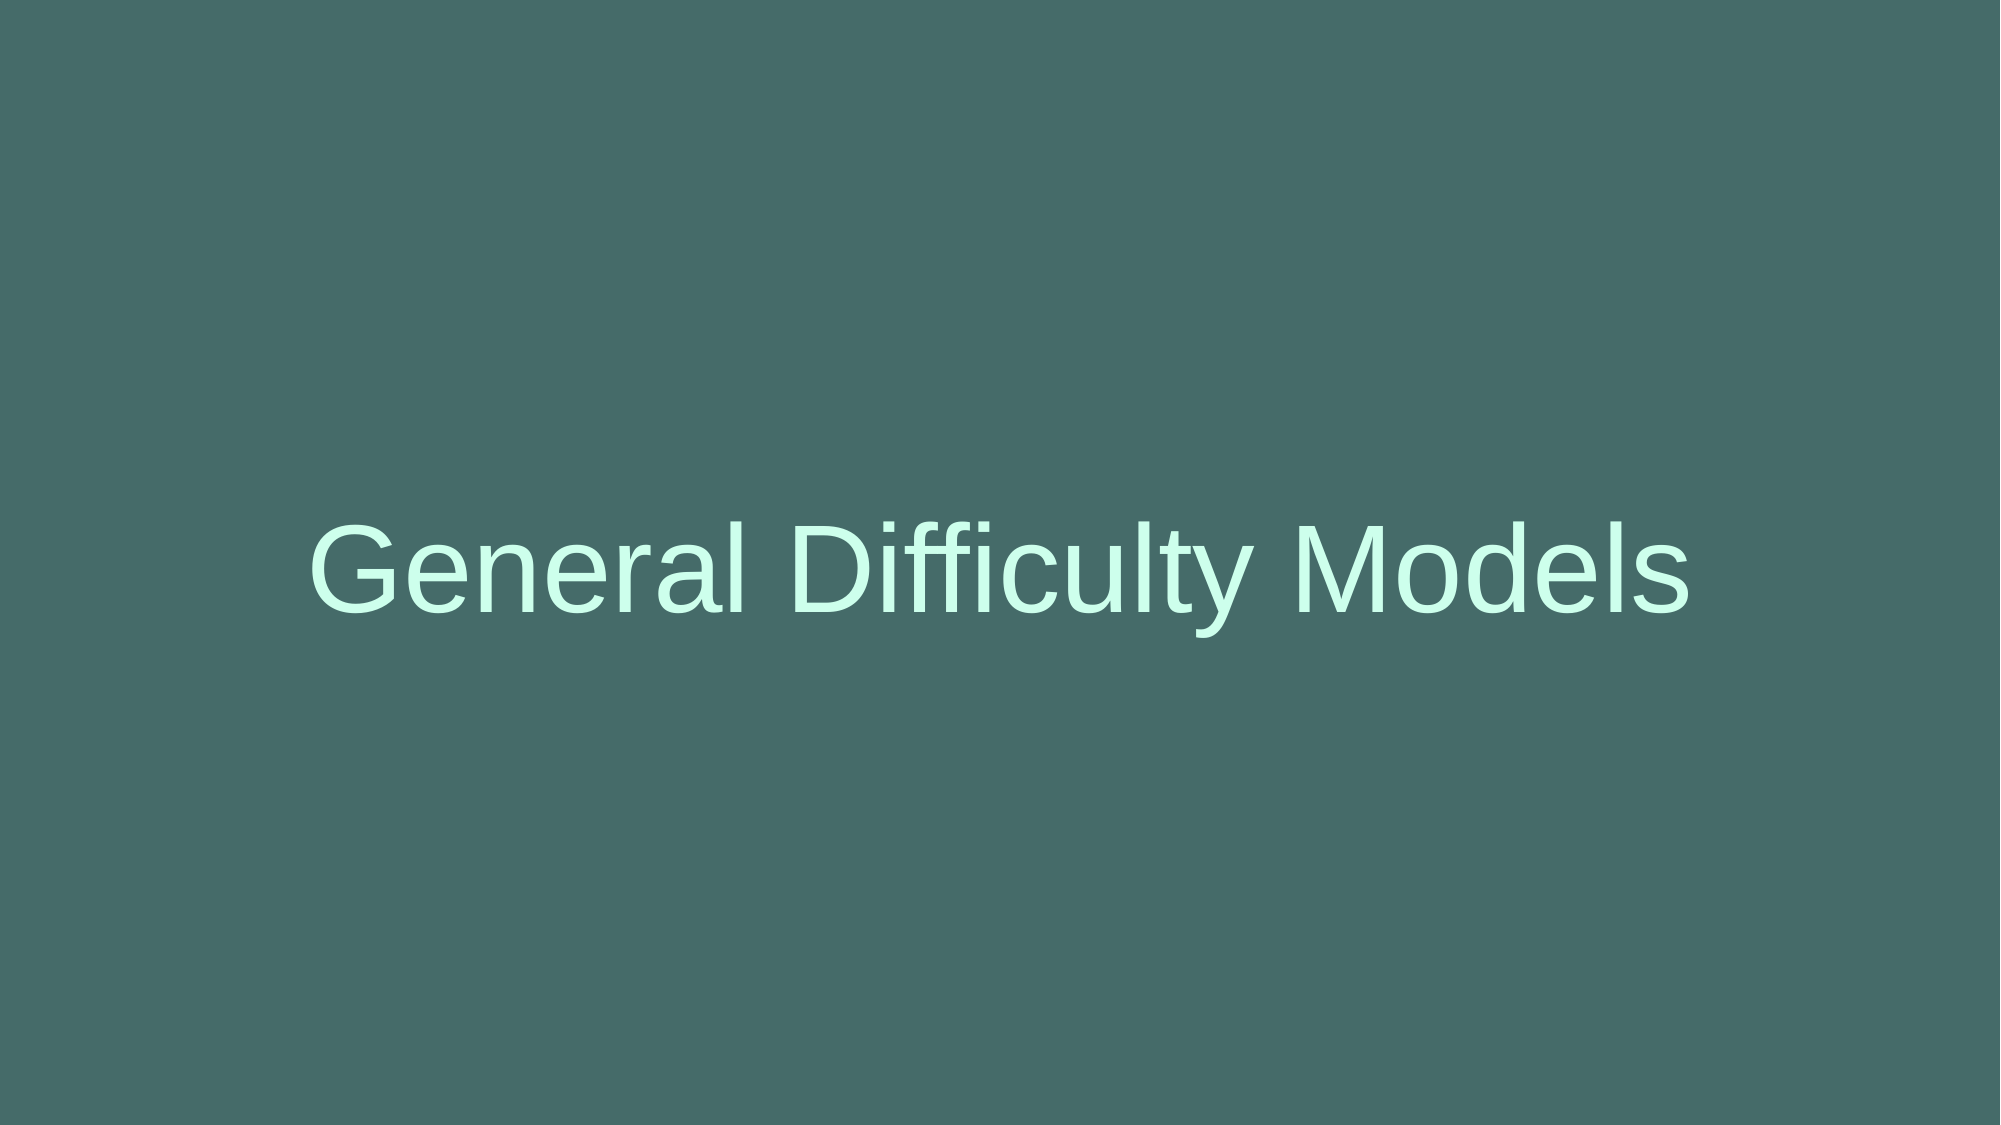

General Difficulty Models
Item Response Theory for NLP
20